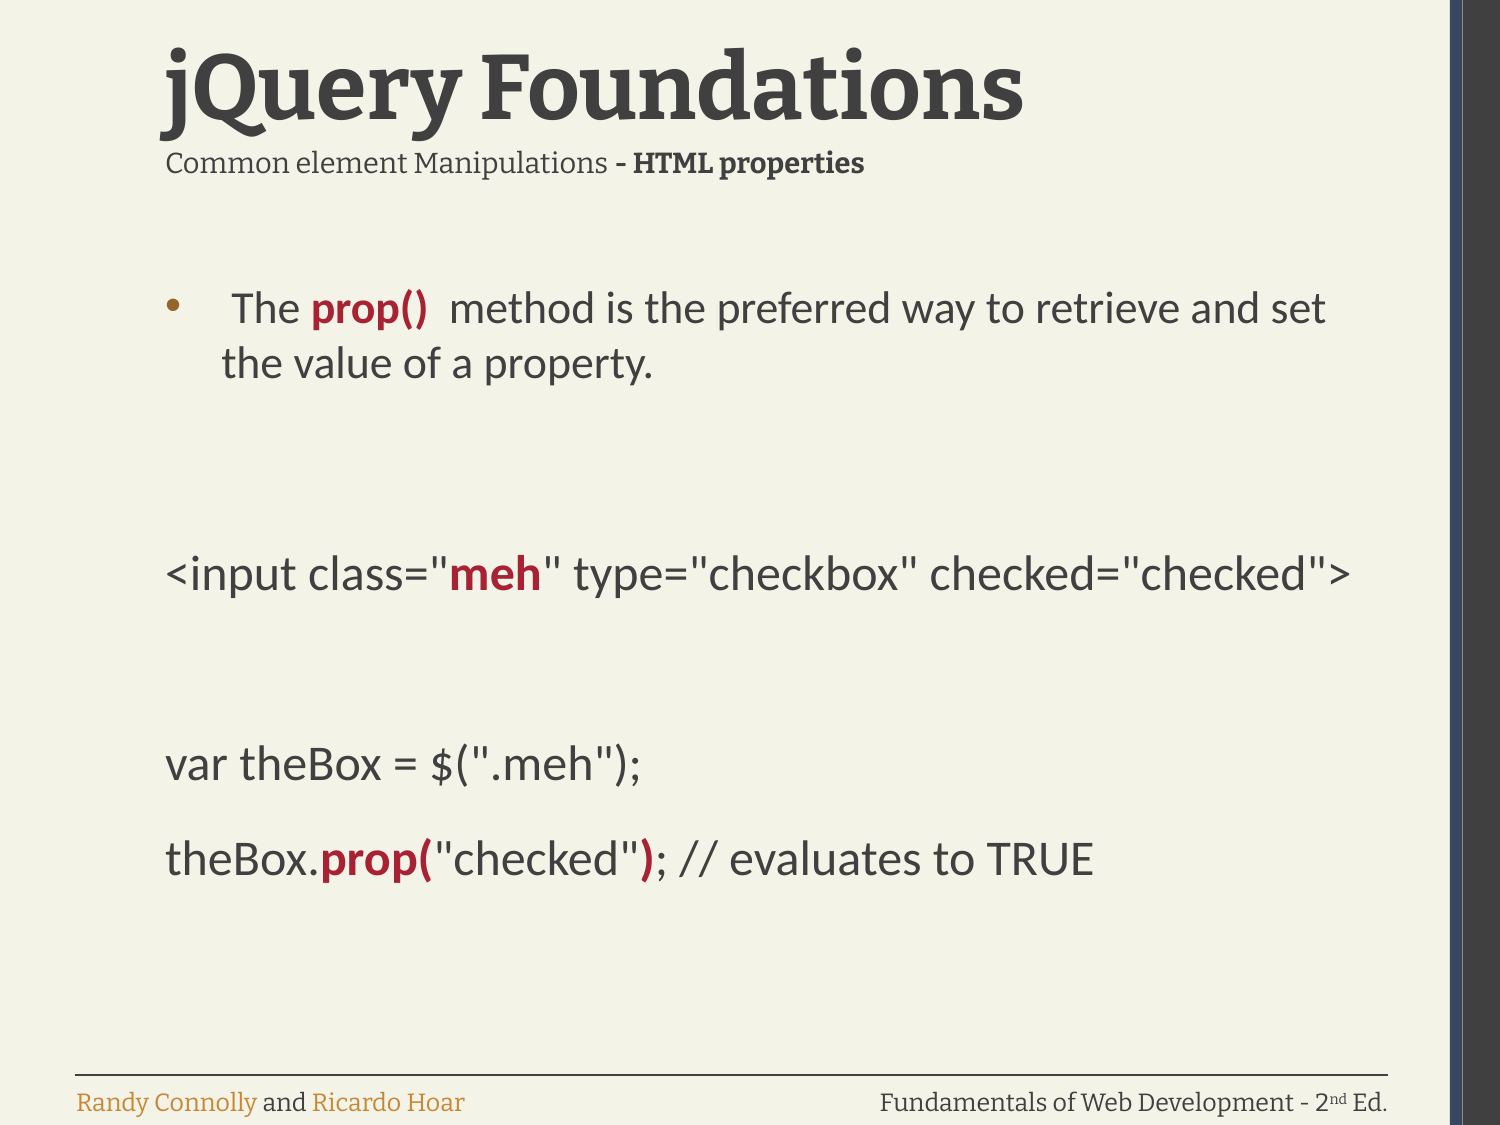

# jQuery Foundations
Common element Manipulations - HTML properties
 The prop()  method is the preferred way to retrieve and set the value of a property.

<input class="meh" type="checkbox" checked="checked">

var theBox = $(".meh");
theBox.prop("checked"); // evaluates to TRUE